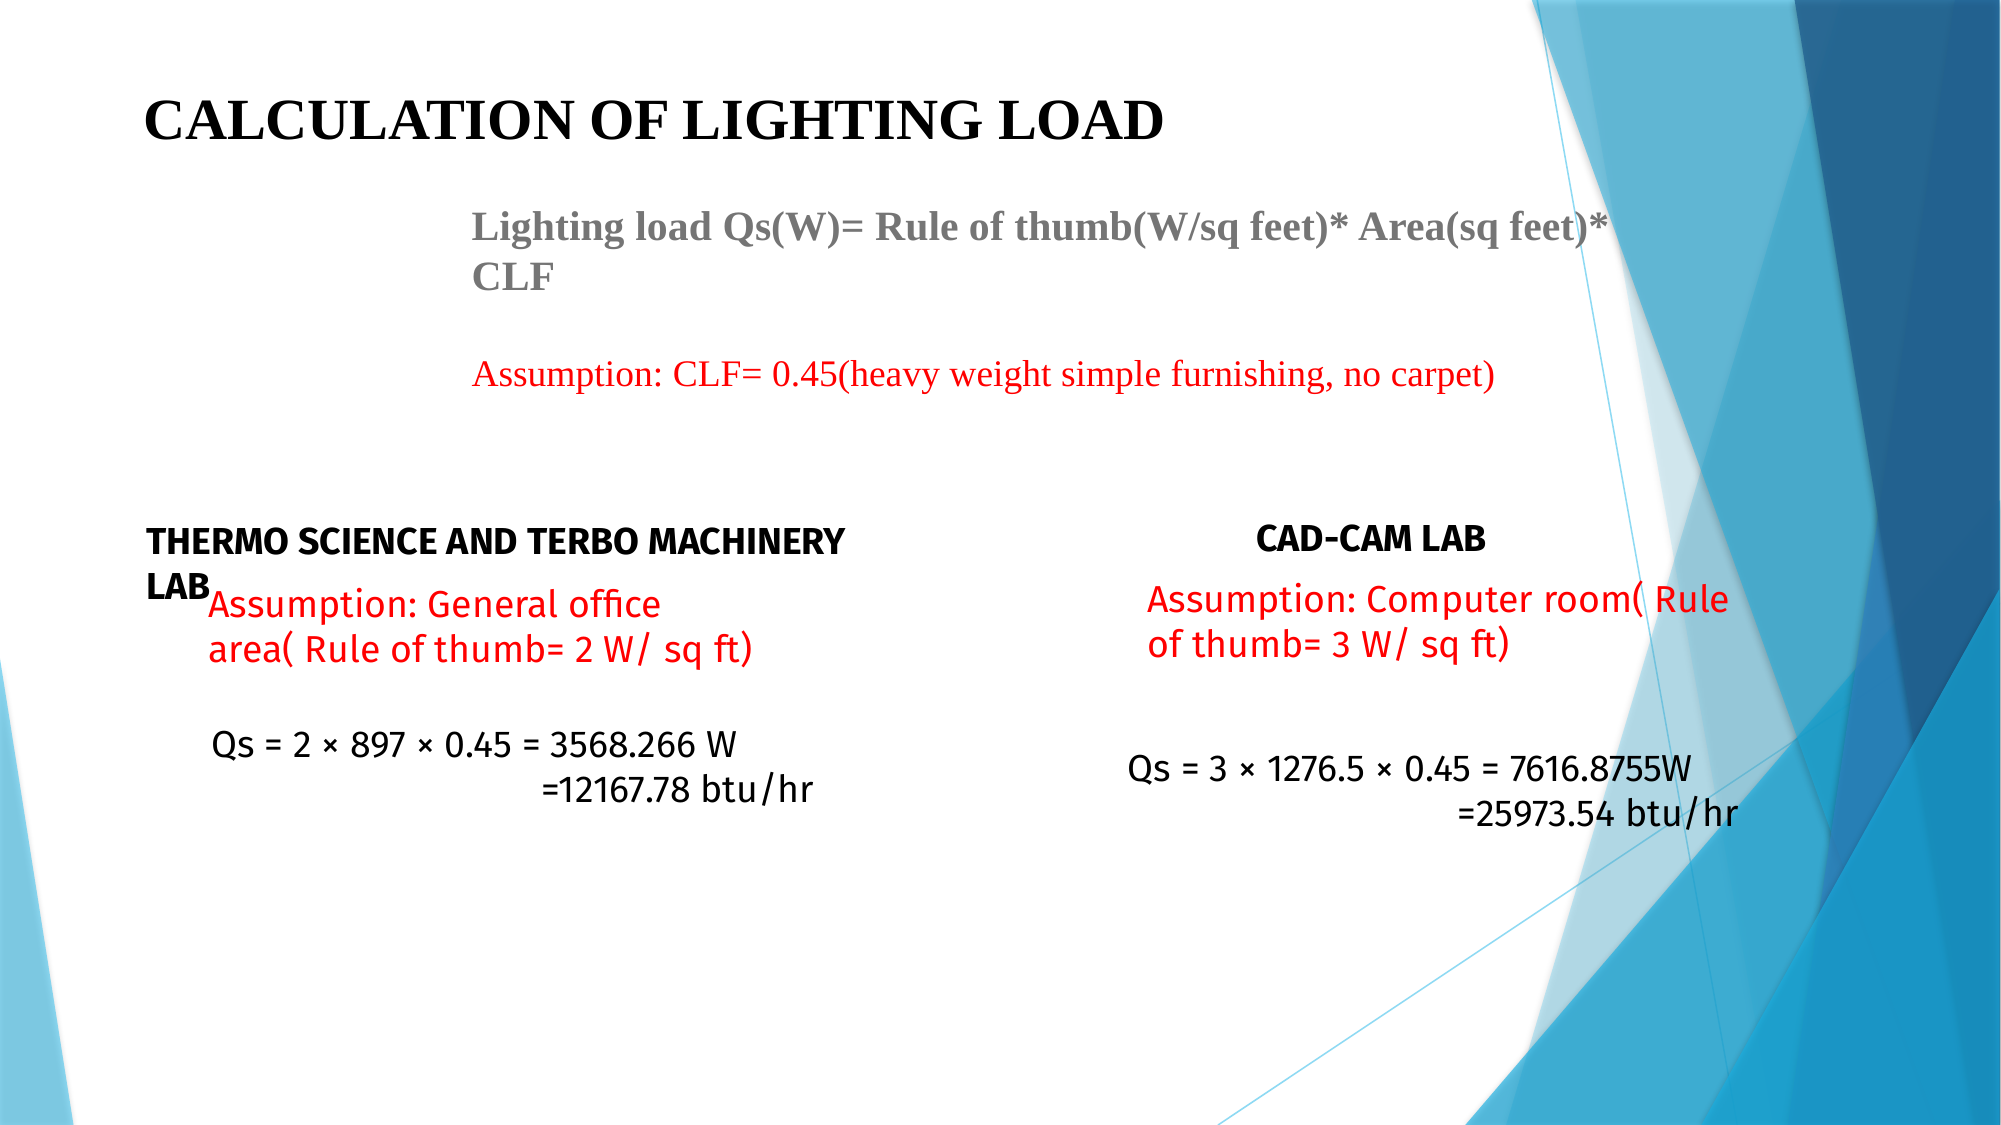

Calculation of lighting load
Lighting load Qs(W)= Rule of thumb(W/sq feet)* Area(sq feet)* CLF

Assumption: CLF= 0.45(heavy weight simple furnishing, no carpet)

CAD-CAM LAB
THERMO SCIENCE AND TERBO MACHINERY LAB
Assumption: Computer room( Rule of thumb= 3 W/ sq ft)
Assumption: General office area( Rule of thumb= 2 W/ sq ft)
Qs = 2 × 897 × 0.45 = 3568.266 W
                                 =12167.78 btu/hr
Qs = 3 × 1276.5 × 0.45 = 7616.8755W
                                 =25973.54 btu/hr